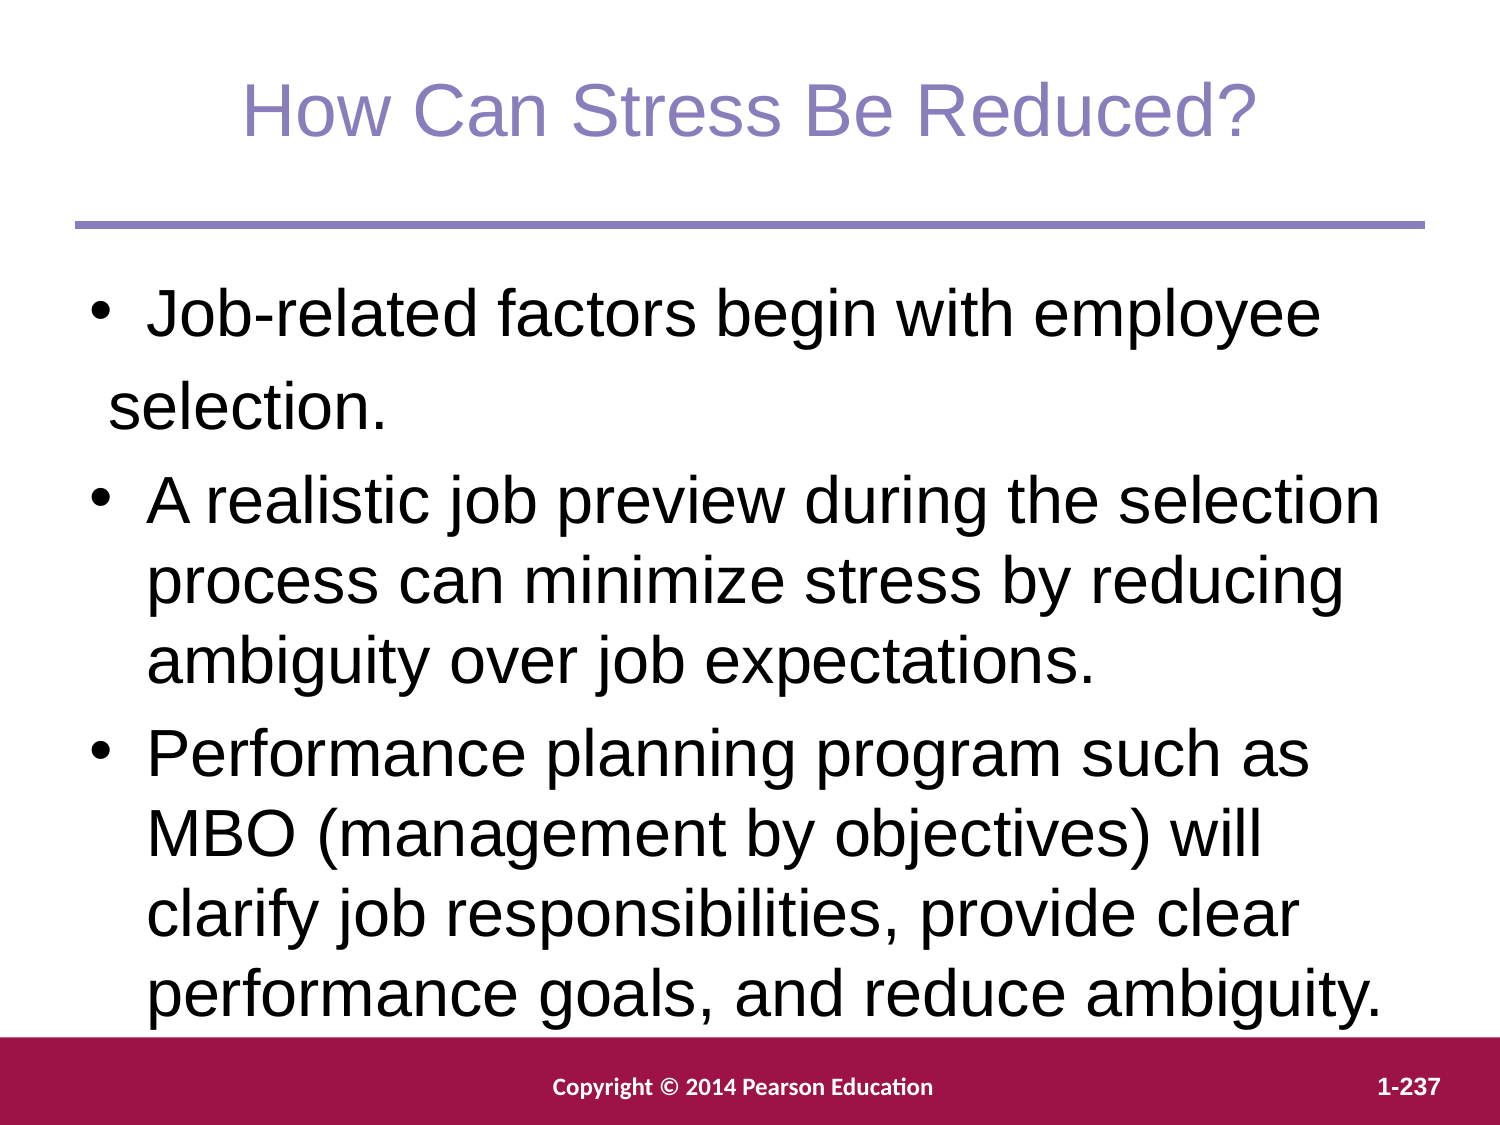

How Can Stress Be Reduced?
Job-related factors begin with employee
 selection.
A realistic job preview during the selection process can minimize stress by reducing ambiguity over job expectations.
Performance planning program such as MBO (management by objectives) will clarify job responsibilities, provide clear performance goals, and reduce ambiguity.